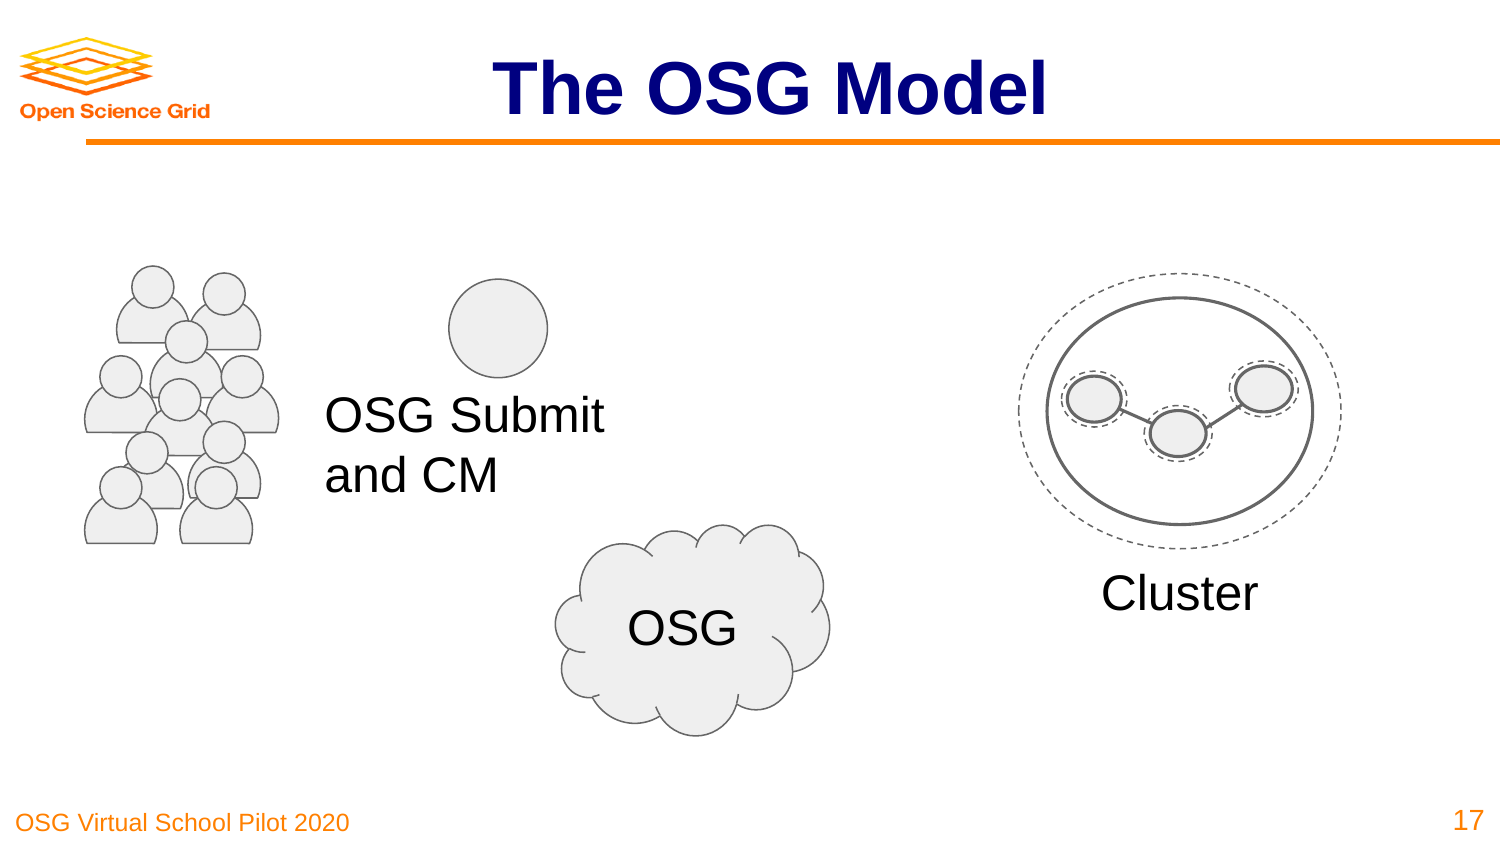

# The OSG Model

OSG Submit and CM

OSG
Cluster
17